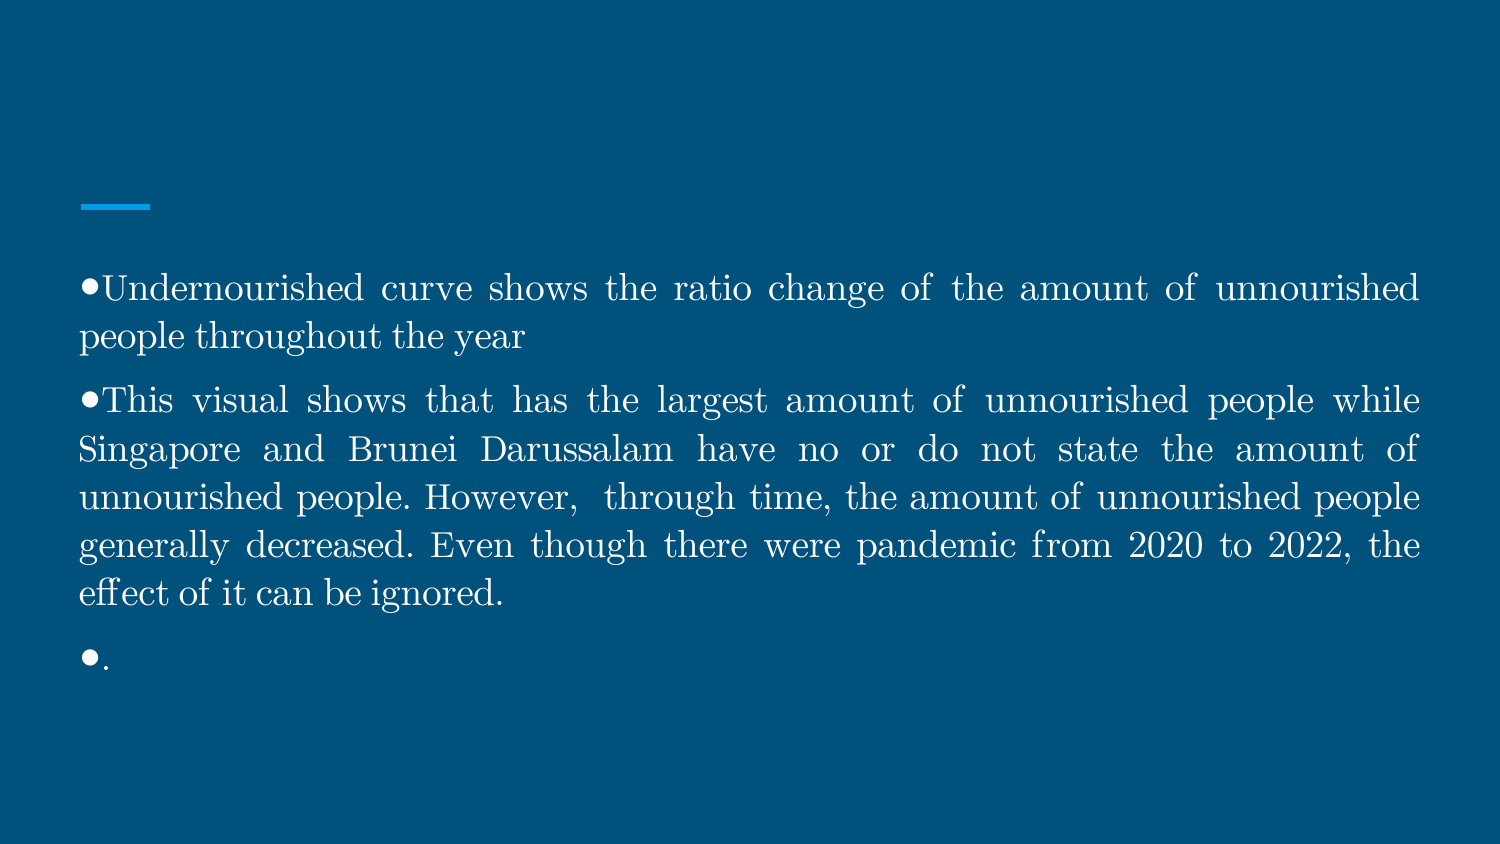

#
Undernourished curve shows the ratio change of the amount of unnourished people throughout the year
This visual shows that has the largest amount of unnourished people while Singapore and Brunei Darussalam have no or do not state the amount of unnourished people. However,  through time, the amount of unnourished people generally decreased. Even though there were pandemic from 2020 to 2022, the effect of it can be ignored.
.